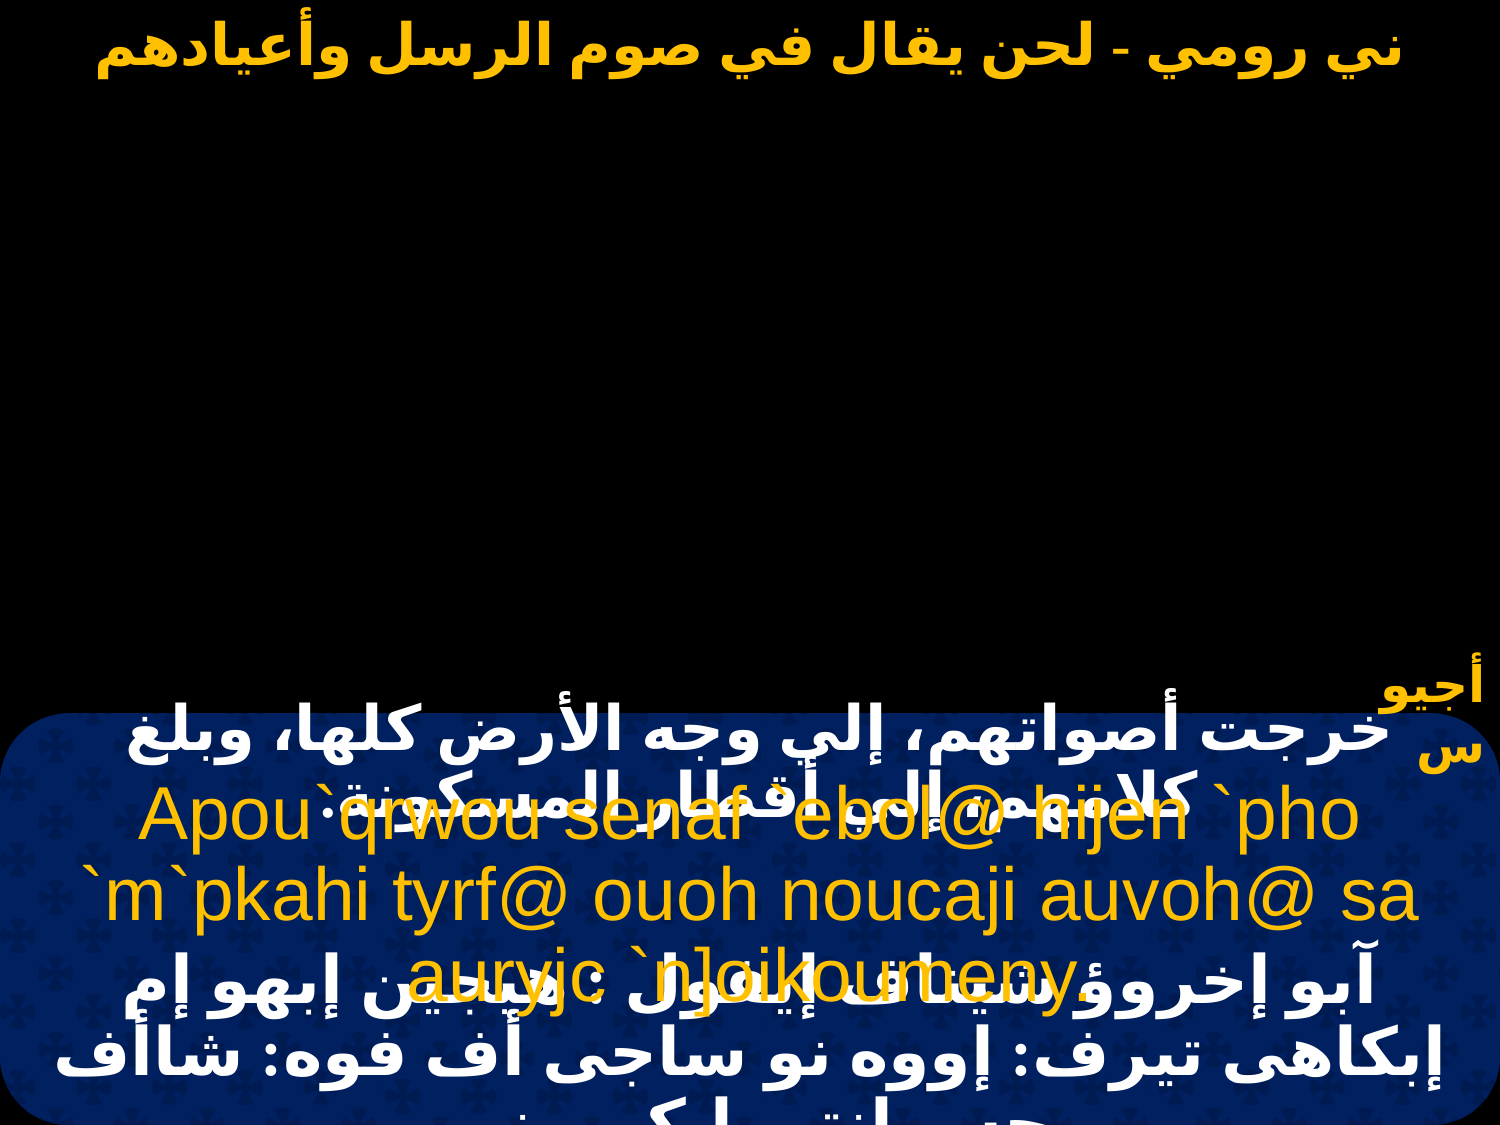

أجيوس
# خرجت أصواتهم، إلي وجه الأرض كلها، وبلغ كلامهم، إلي أقطار المسكونة.
Apou`qrwou senaf `ebol@ hijen `pho `m`pkahi tyrf@ ouoh noucaji auvoh@ sa auryjc `n]oikoumeny.
آبو إخروؤ شيناف إيفول : هيجين إبهو إم إبكاهى تيرف: إووه نو ساجى أف فوه: شاأف رجس إنتى ايكومينى.